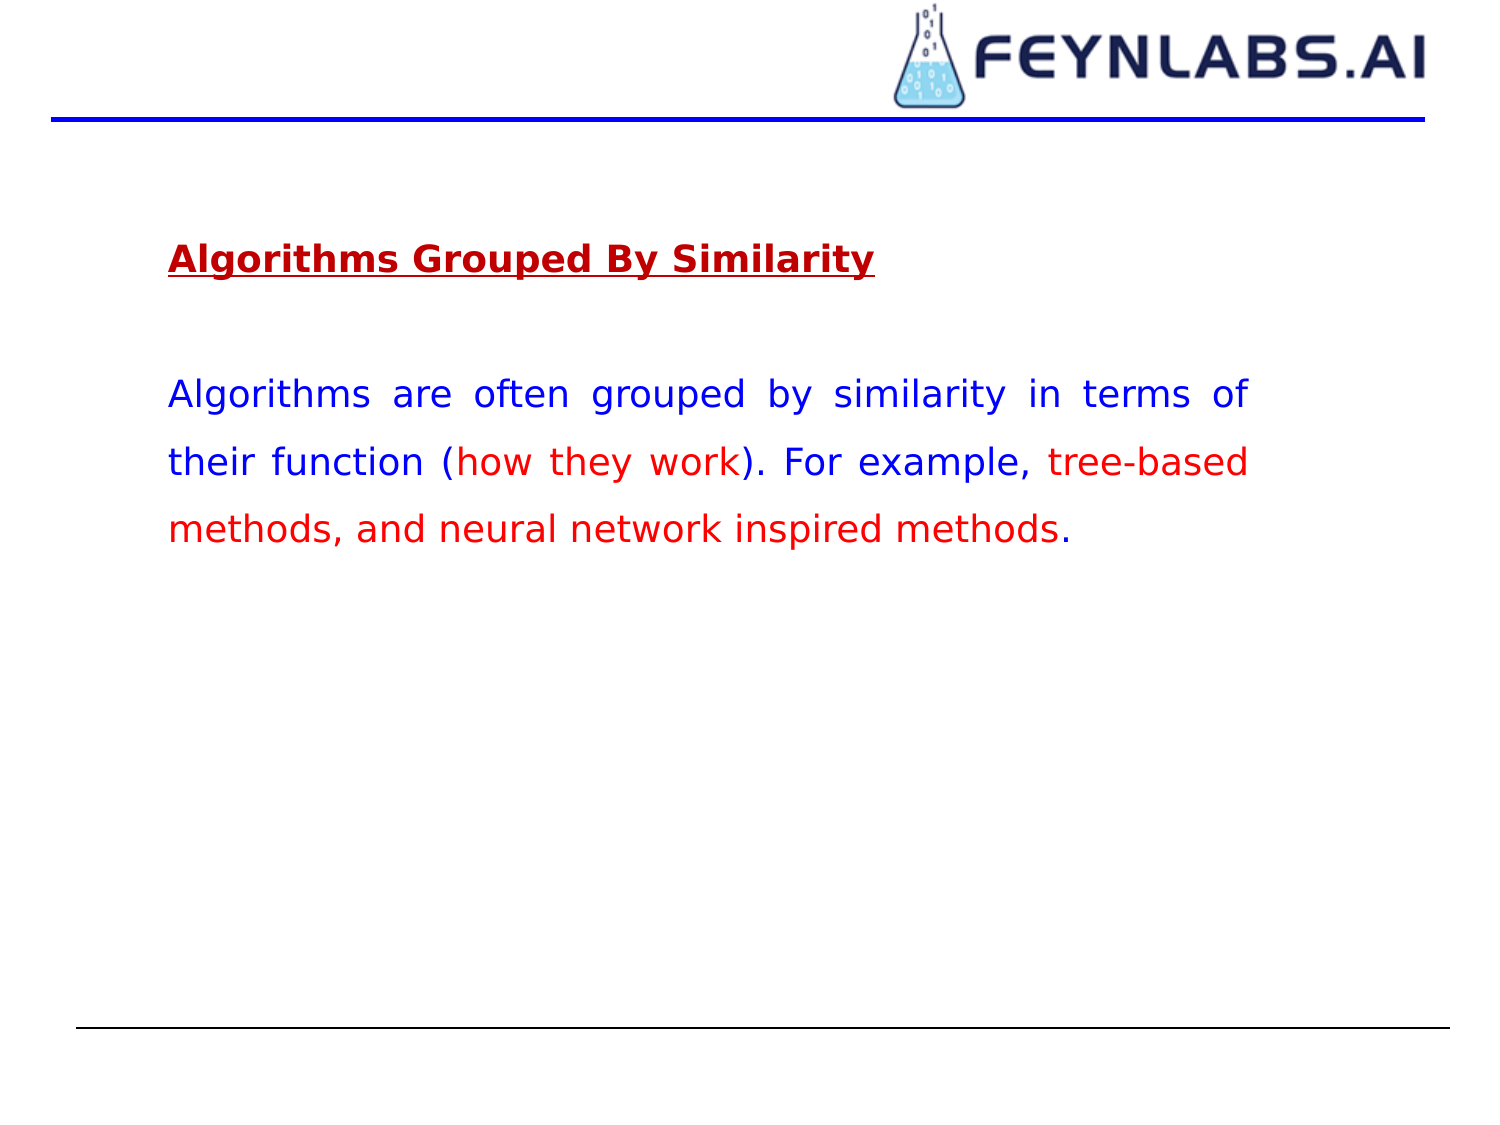

Algorithms Grouped By Similarity

Algorithms are often grouped by similarity in terms of their function (how they work). For example, tree-based methods, and neural network inspired methods.